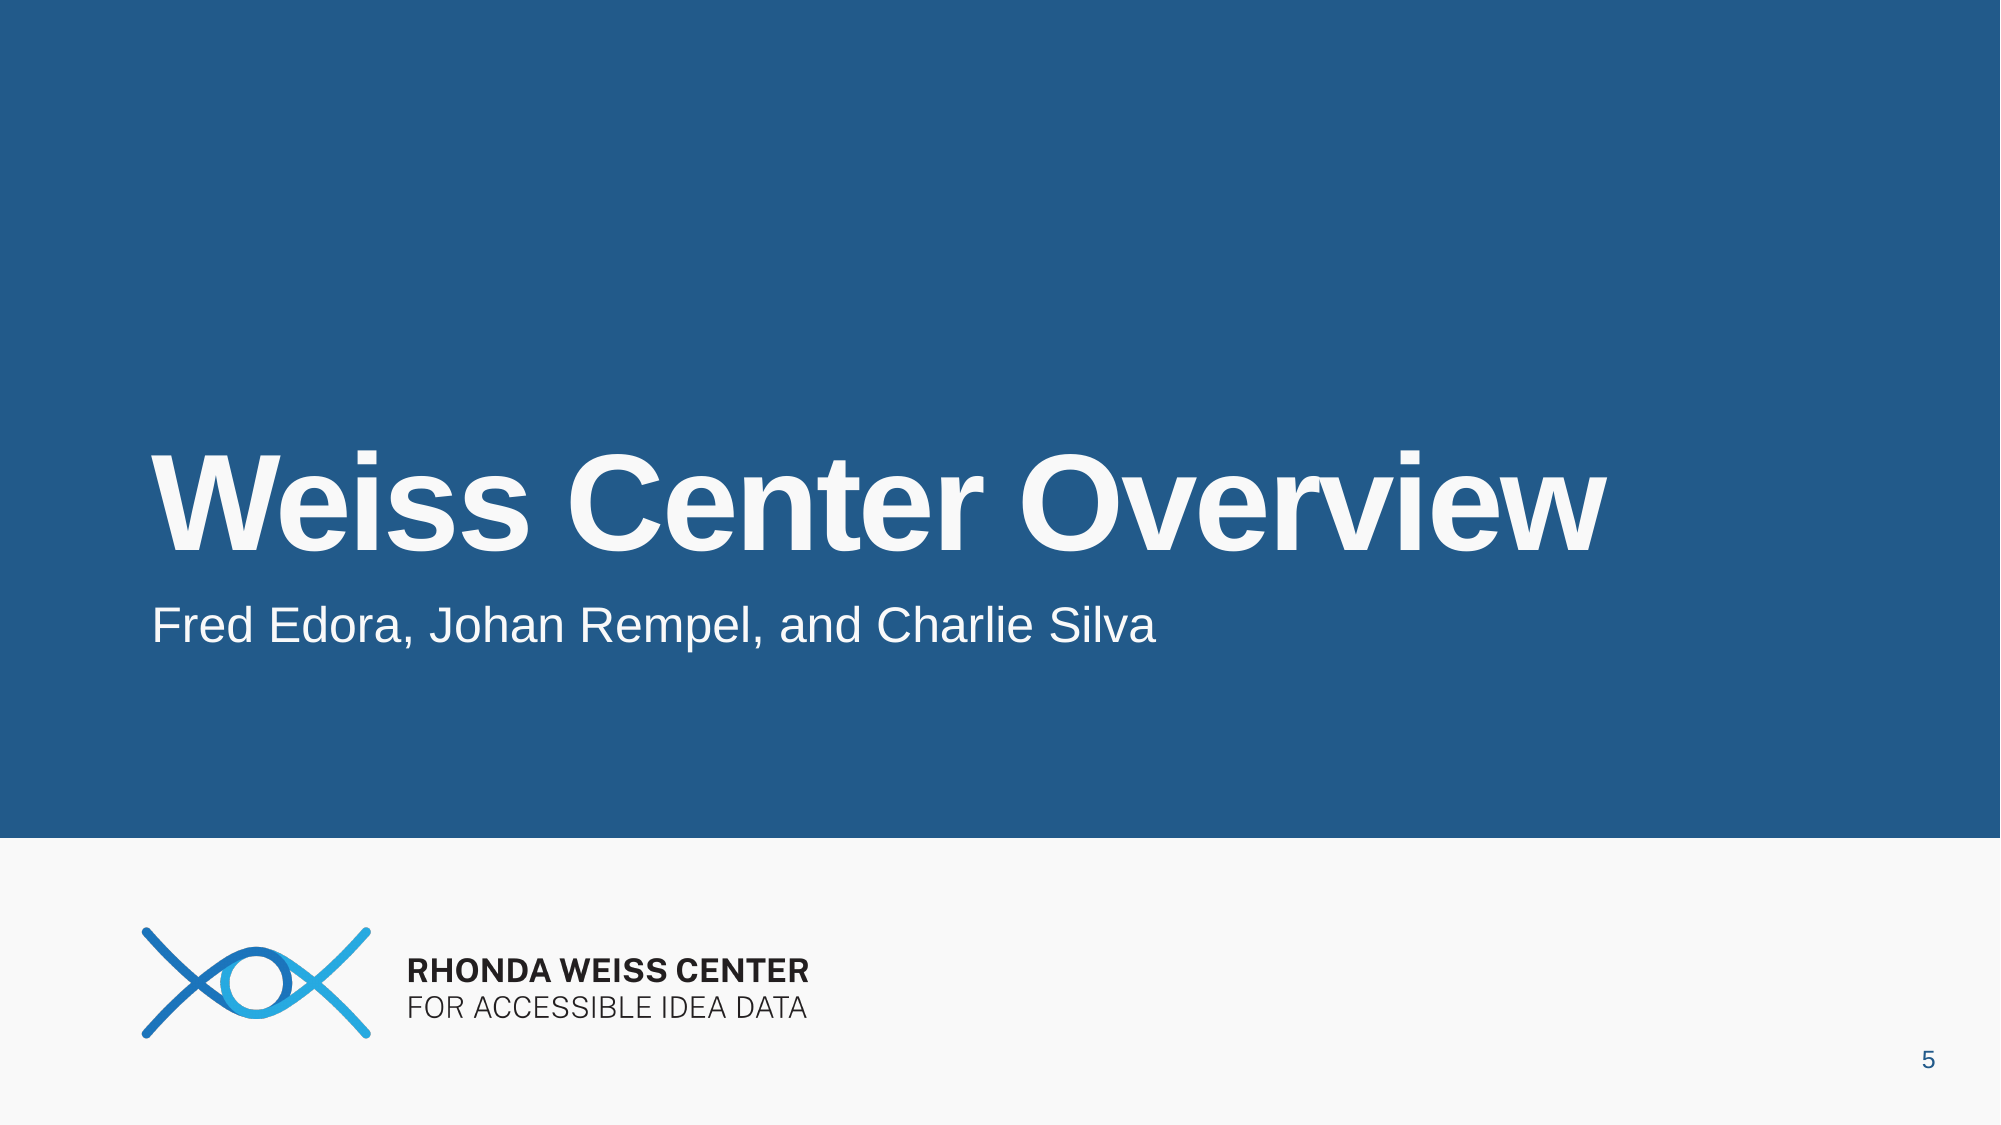

# Weiss Center Overview
Fred Edora, Johan Rempel, and Charlie Silva